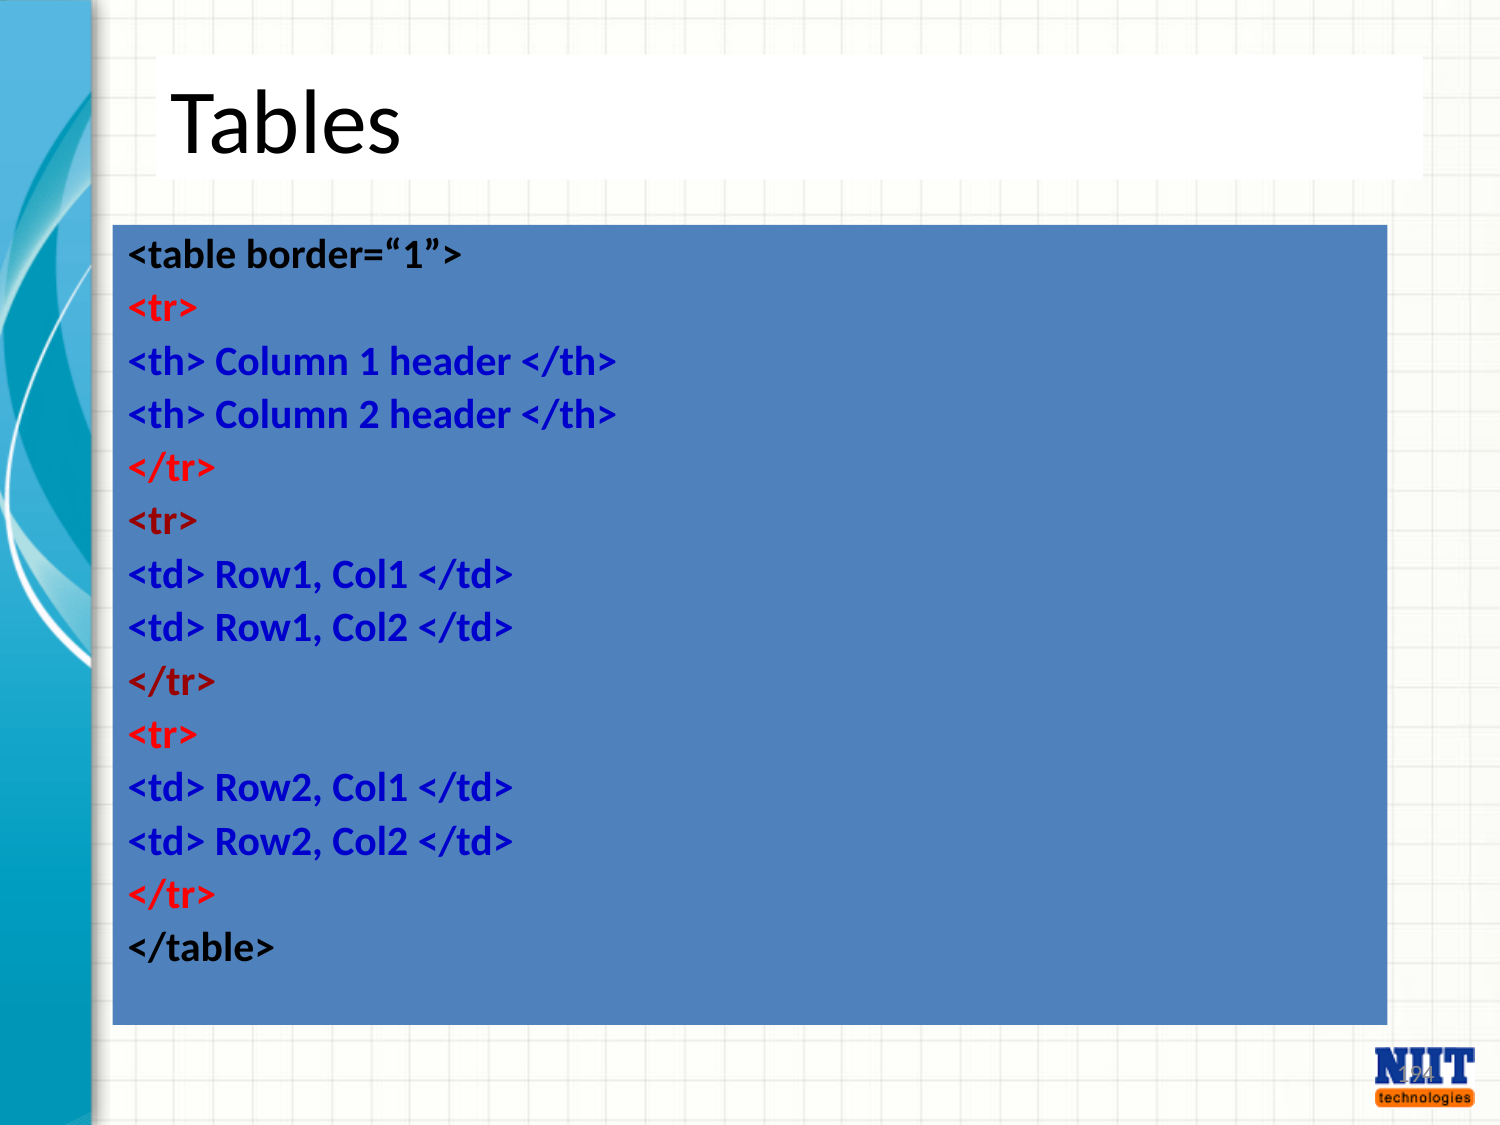

# Tables
<table border=“1”>
<tr>
<th> Column 1 header </th>
<th> Column 2 header </th>
</tr>
<tr>
<td> Row1, Col1 </td>
<td> Row1, Col2 </td>
</tr>
<tr>
<td> Row2, Col1 </td>
<td> Row2, Col2 </td>
</tr>
</table>
194